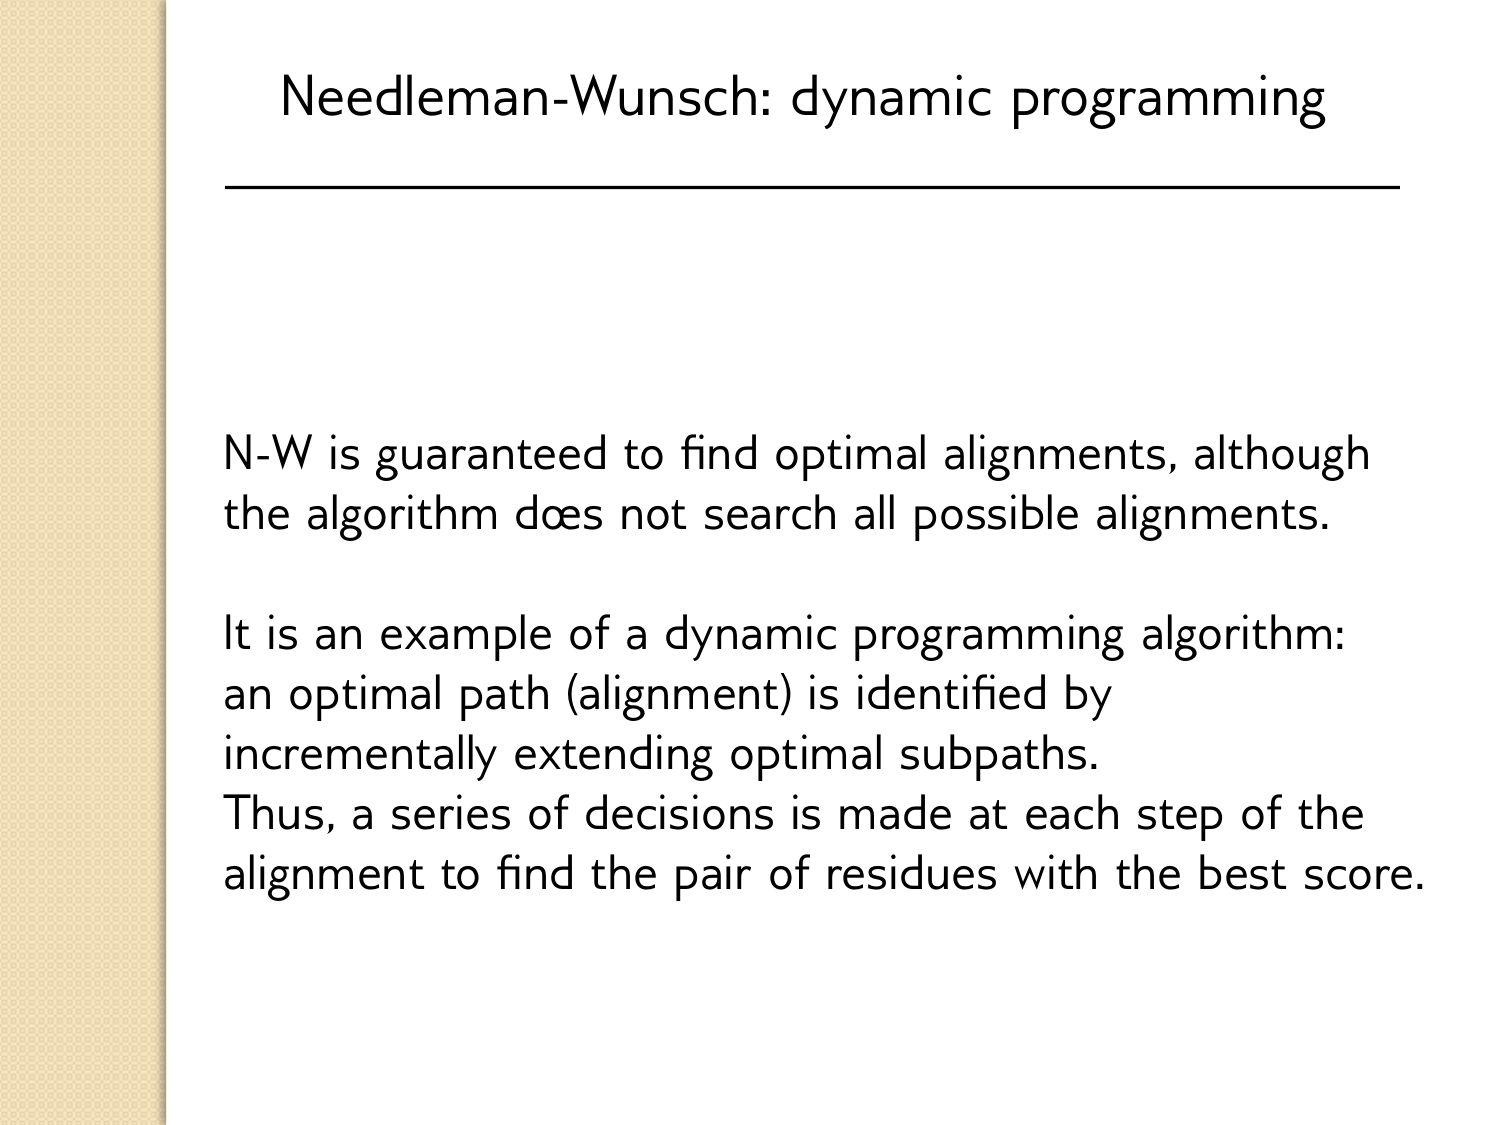

Needleman-Wunsch: dynamic programming

N-W is guaranteed to find optimal alignments, although
the algorithm does not search all possible alignments.

It is an example of a dynamic programming algorithm:
an optimal path (alignment) is identified by
incrementally extending optimal subpaths.
Thus, a series of decisions is made at each step of the
alignment to find the pair of residues with the best score.